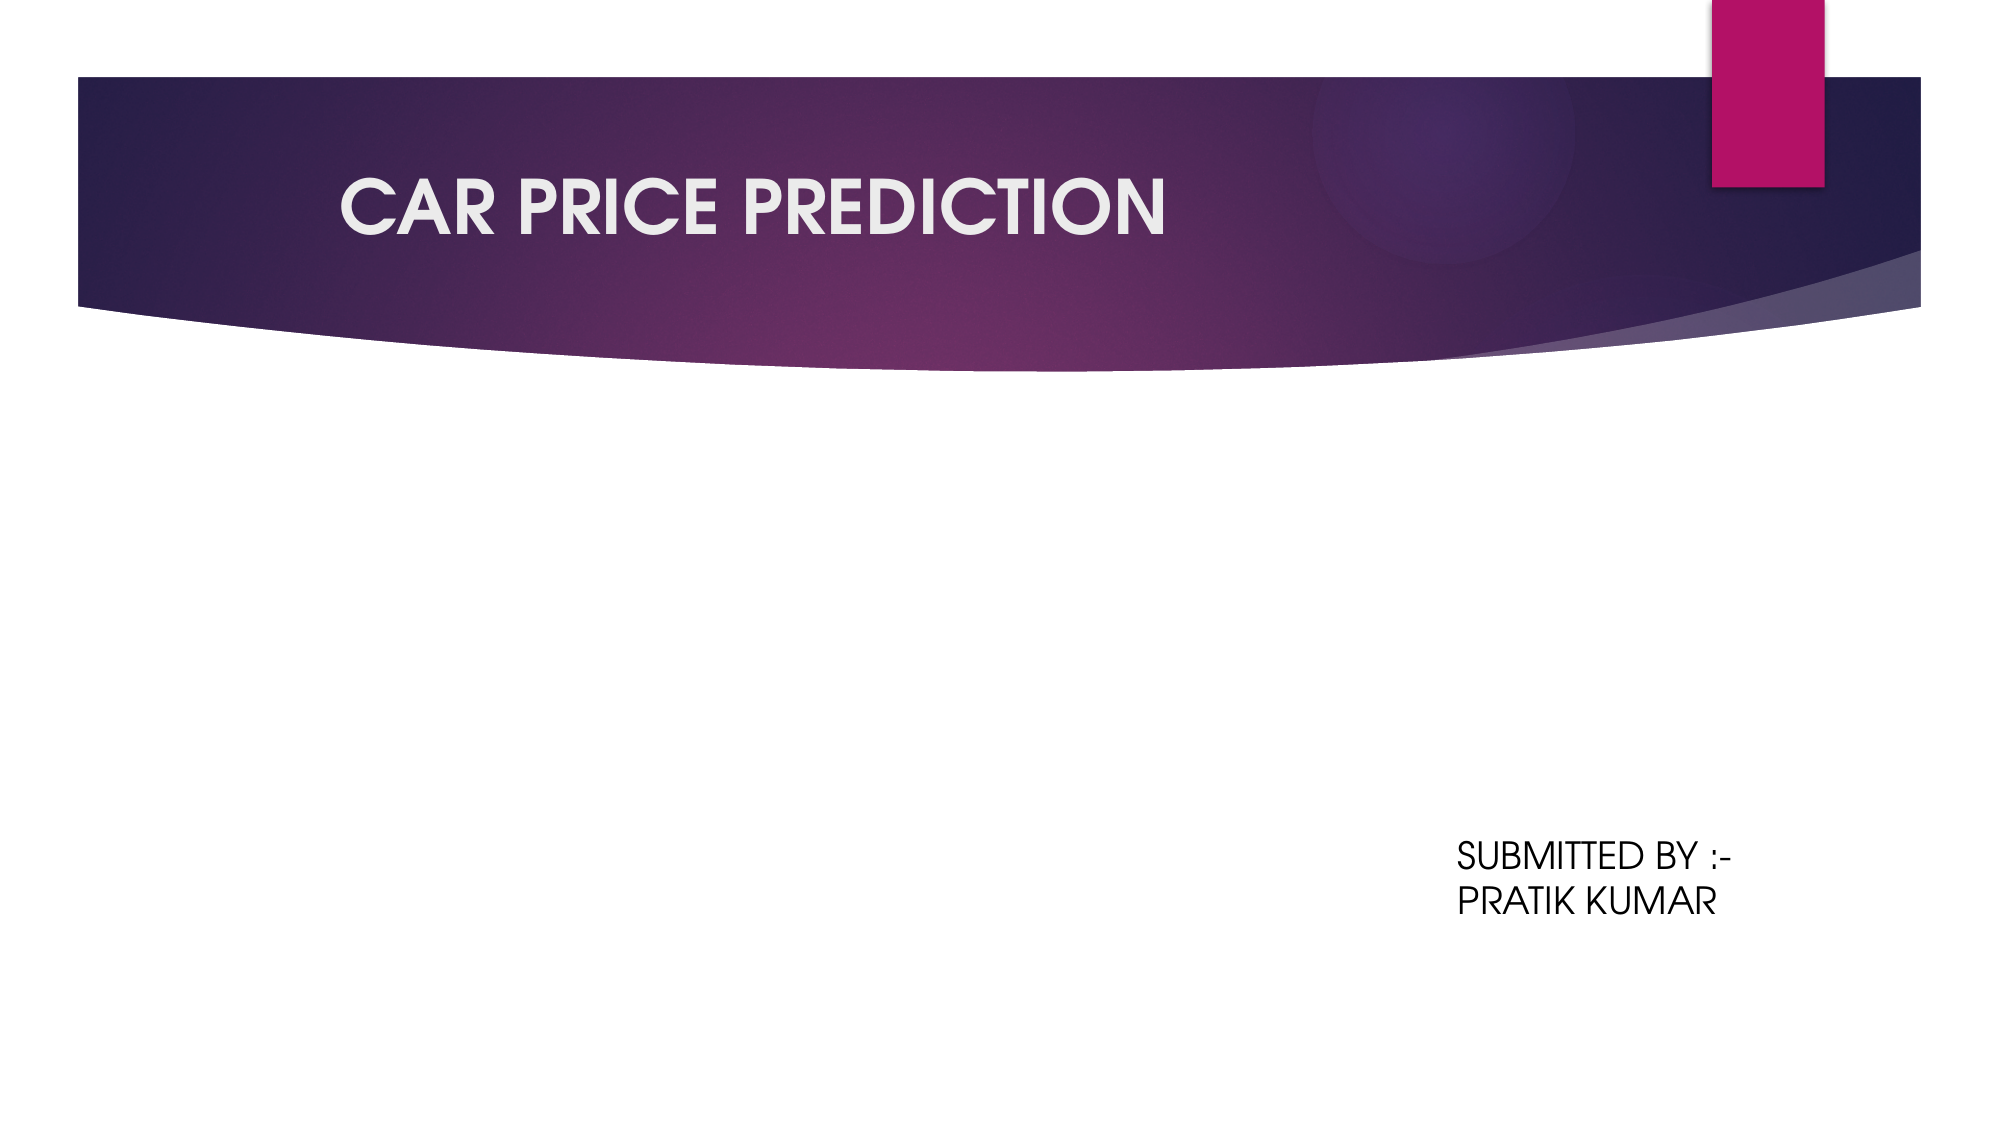

# CAR PRICE PREDICTION
SUBMITTED BY :-
PRATIK KUMAR